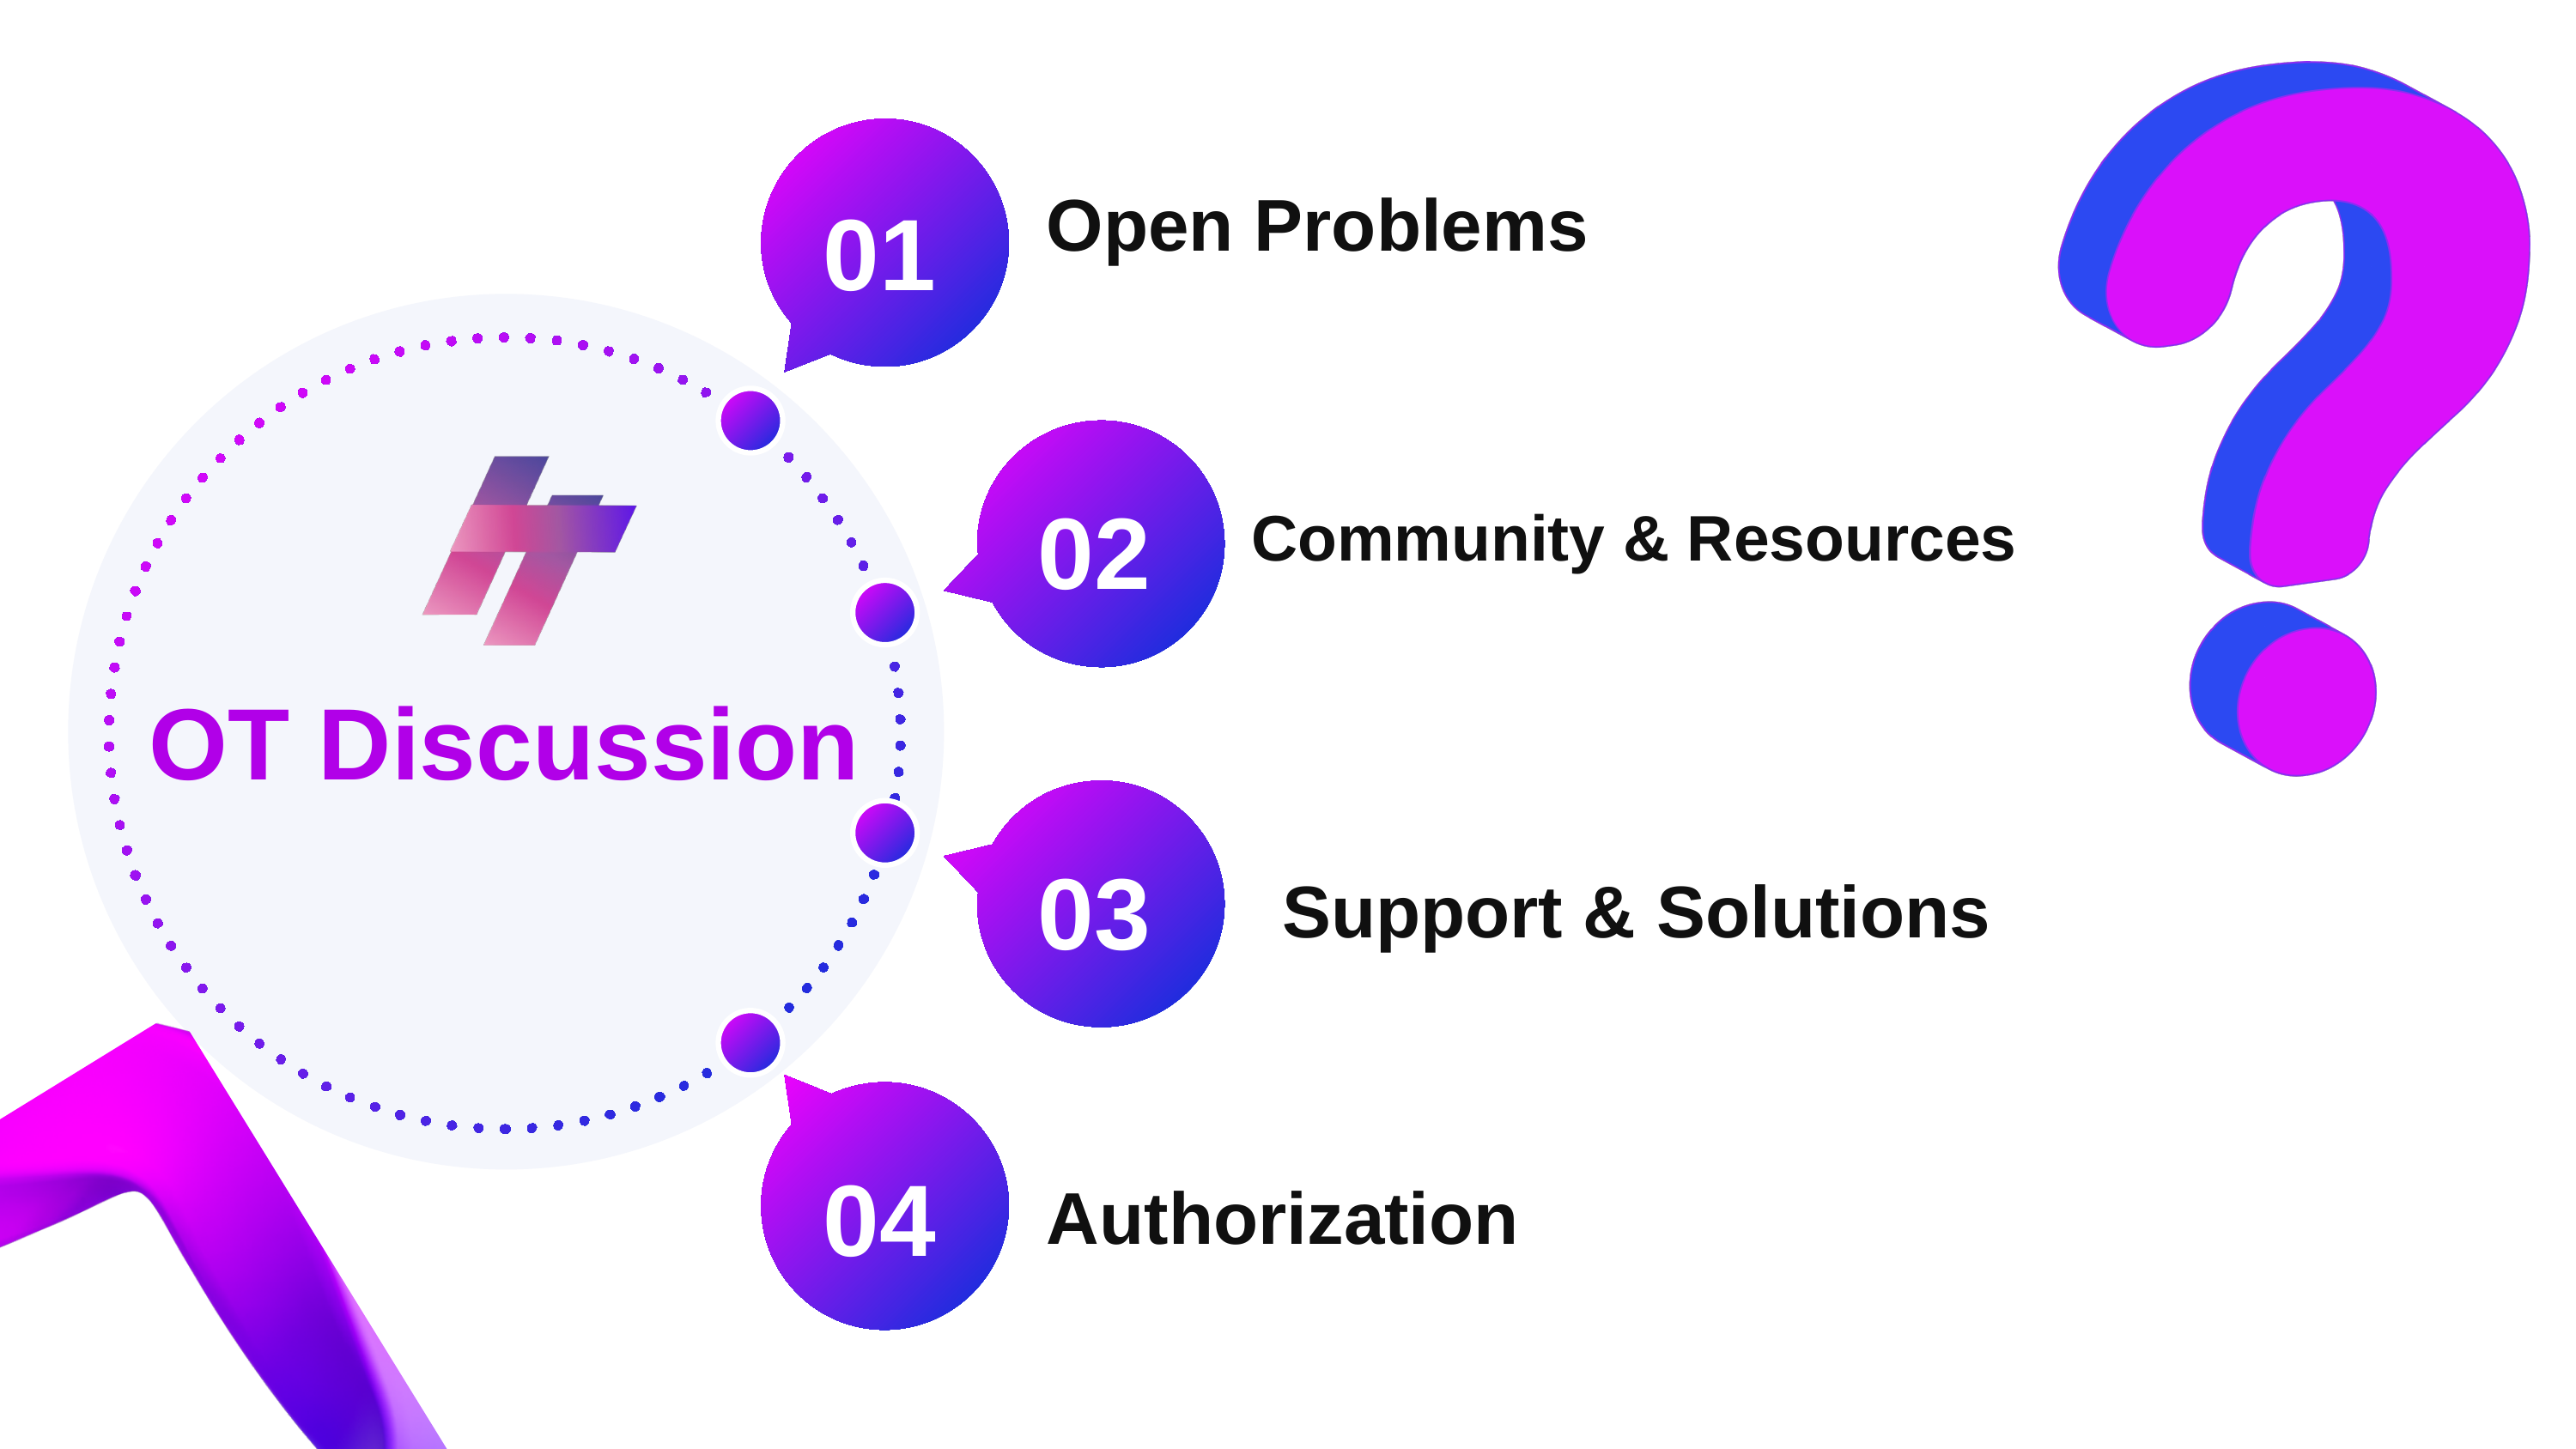

Open Problems
01

02
Community & Resources

OT Discussion

03
Support & Solutions

04

Authorization